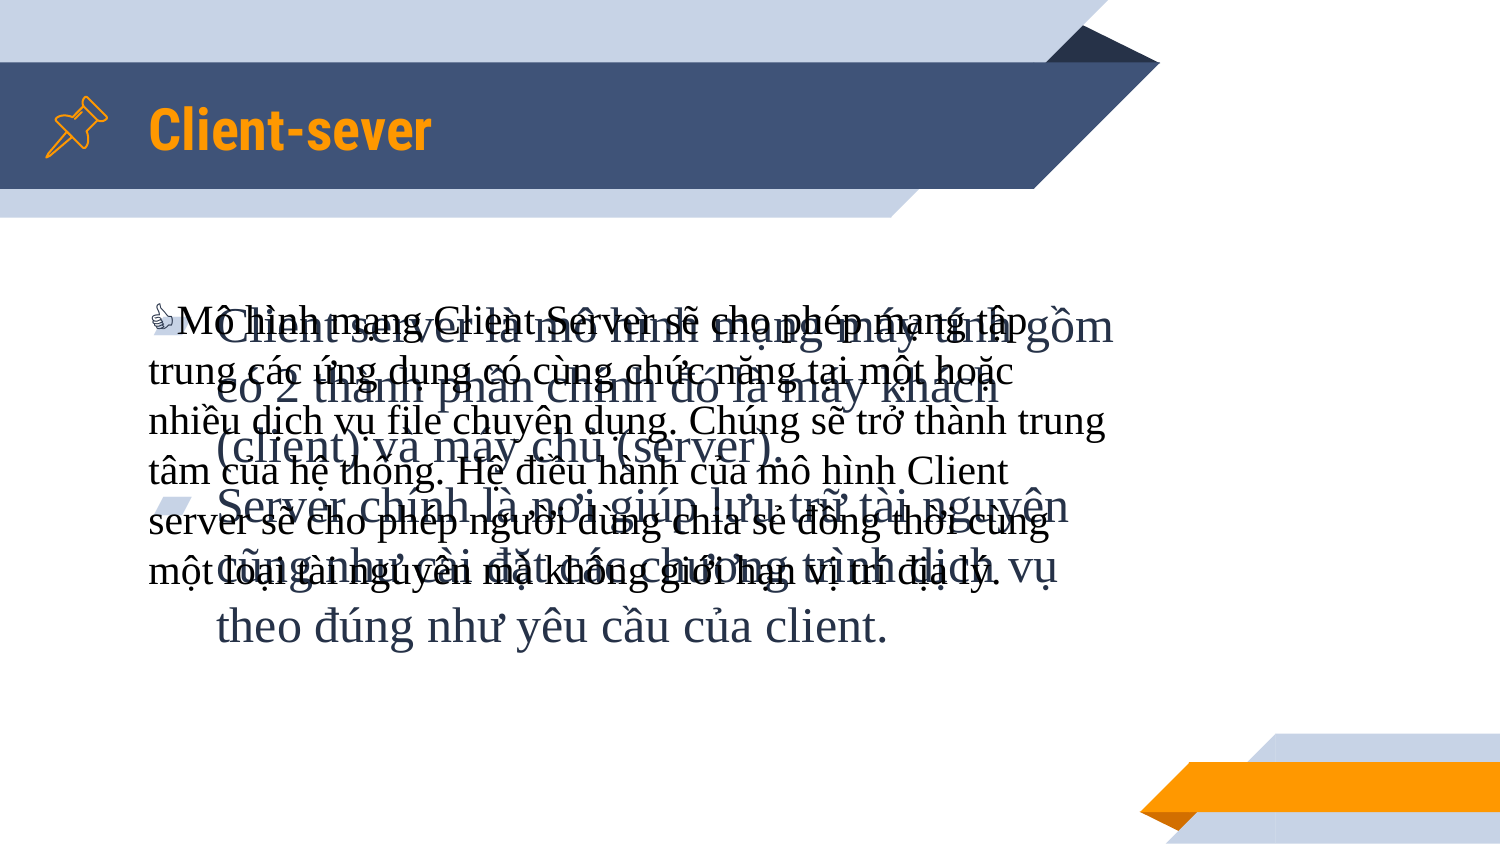

# Client-sever

Client server là mô hình mạng máy tính gồm có 2 thành phần chính đó là máy khách (client) và máy chủ (server).
Server chính là nơi giúp lưu trữ tài nguyên cũng như cài đặt các chương trình dịch vụ theo đúng như yêu cầu của client.
👍Mô hình mạng Client Server sẽ cho phép mạng tập trung các ứng dụng có cùng chức năng tại một hoặc nhiều dịch vụ file chuyên dụng. Chúng sẽ trở thành trung tâm của hệ thống. Hệ điều hành của mô hình Client server sẽ cho phép người dùng chia sẻ đồng thời cùng một loại tài nguyên mà không giới hạn vị trí địa lý.
21